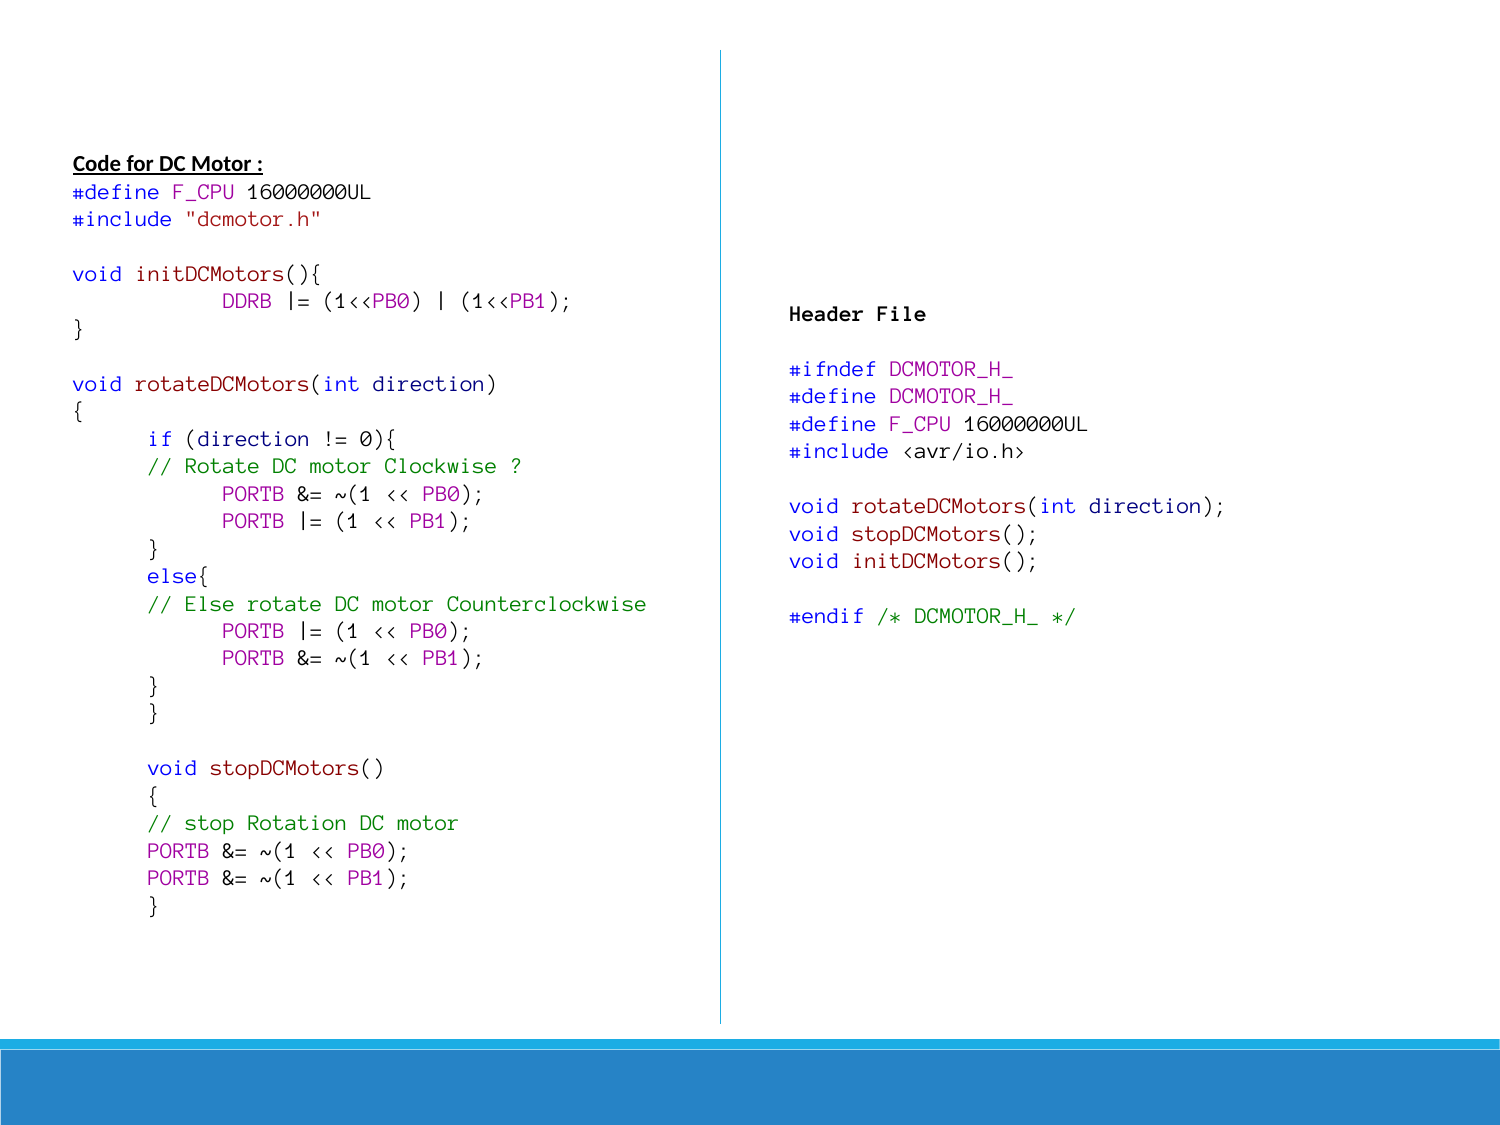

Code for DC Motor :
#define F_CPU 16000000UL
#include "dcmotor.h"

void initDCMotors(){
	DDRB |= (1<<PB0) | (1<<PB1);
}

void rotateDCMotors(int direction)
{
if (direction != 0){
// Rotate DC motor Clockwise ?
PORTB &= ~(1 << PB0);
PORTB |= (1 << PB1);
}
else{
// Else rotate DC motor Counterclockwise
PORTB |= (1 << PB0);
PORTB &= ~(1 << PB1);
}
}

void stopDCMotors()
{
// stop Rotation DC motor
PORTB &= ~(1 << PB0);
PORTB &= ~(1 << PB1);
}

Header File

#ifndef DCMOTOR_H_
#define DCMOTOR_H_
#define F_CPU 16000000UL
#include <avr/io.h>

void rotateDCMotors(int direction);
void stopDCMotors();
void initDCMotors();

#endif /* DCMOTOR_H_ */